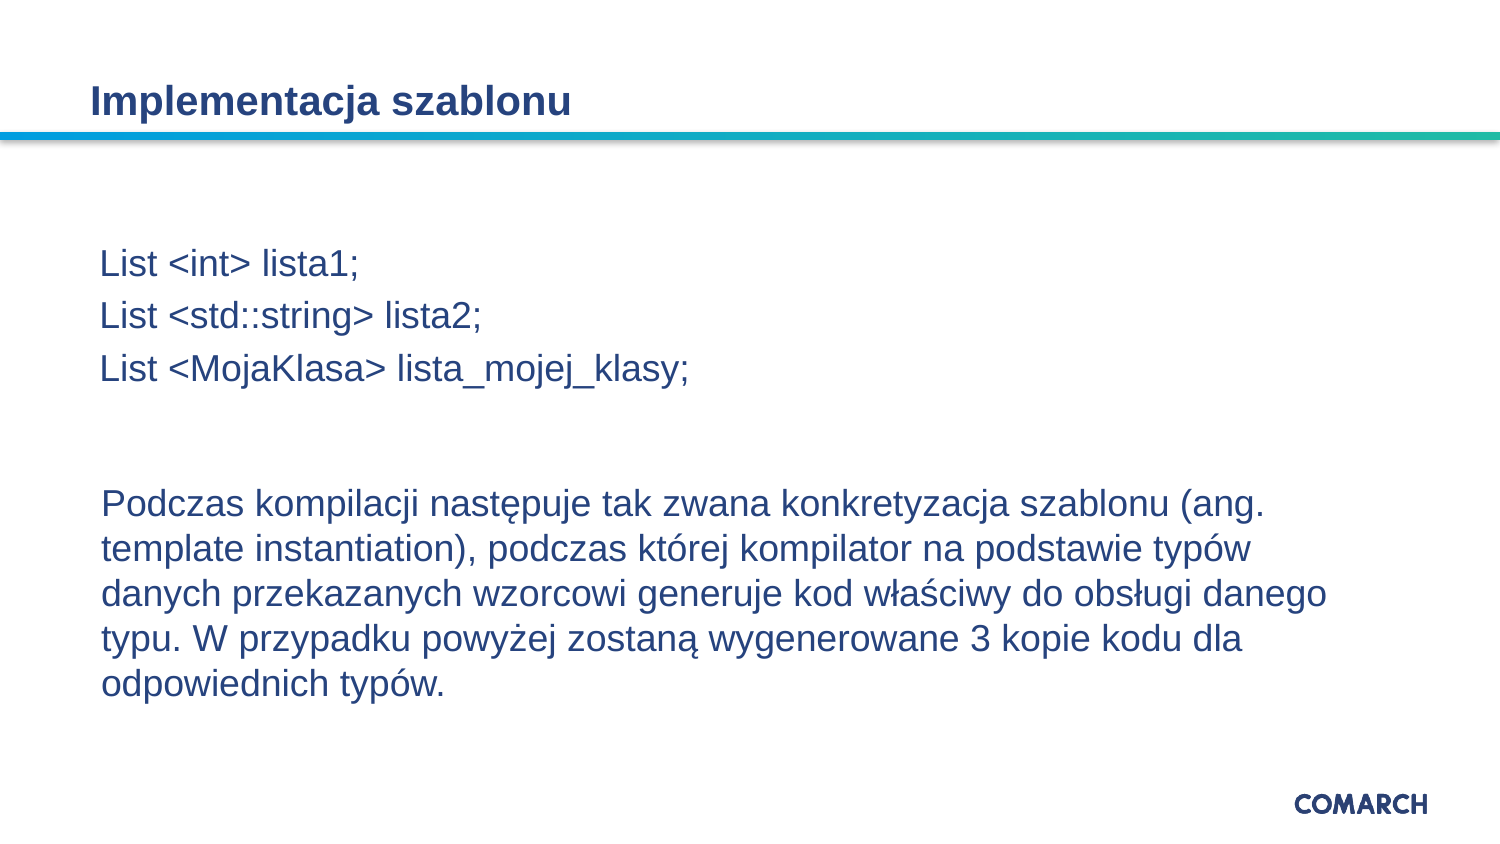

# Implementacja szablonu
 List <int> lista1;
 List <std::string> lista2;
 List <MojaKlasa> lista_mojej_klasy;
Podczas kompilacji następuje tak zwana konkretyzacja szablonu (ang. template instantiation), podczas której kompilator na podstawie typów danych przekazanych wzorcowi generuje kod właściwy do obsługi danego typu. W przypadku powyżej zostaną wygenerowane 3 kopie kodu dla odpowiednich typów.